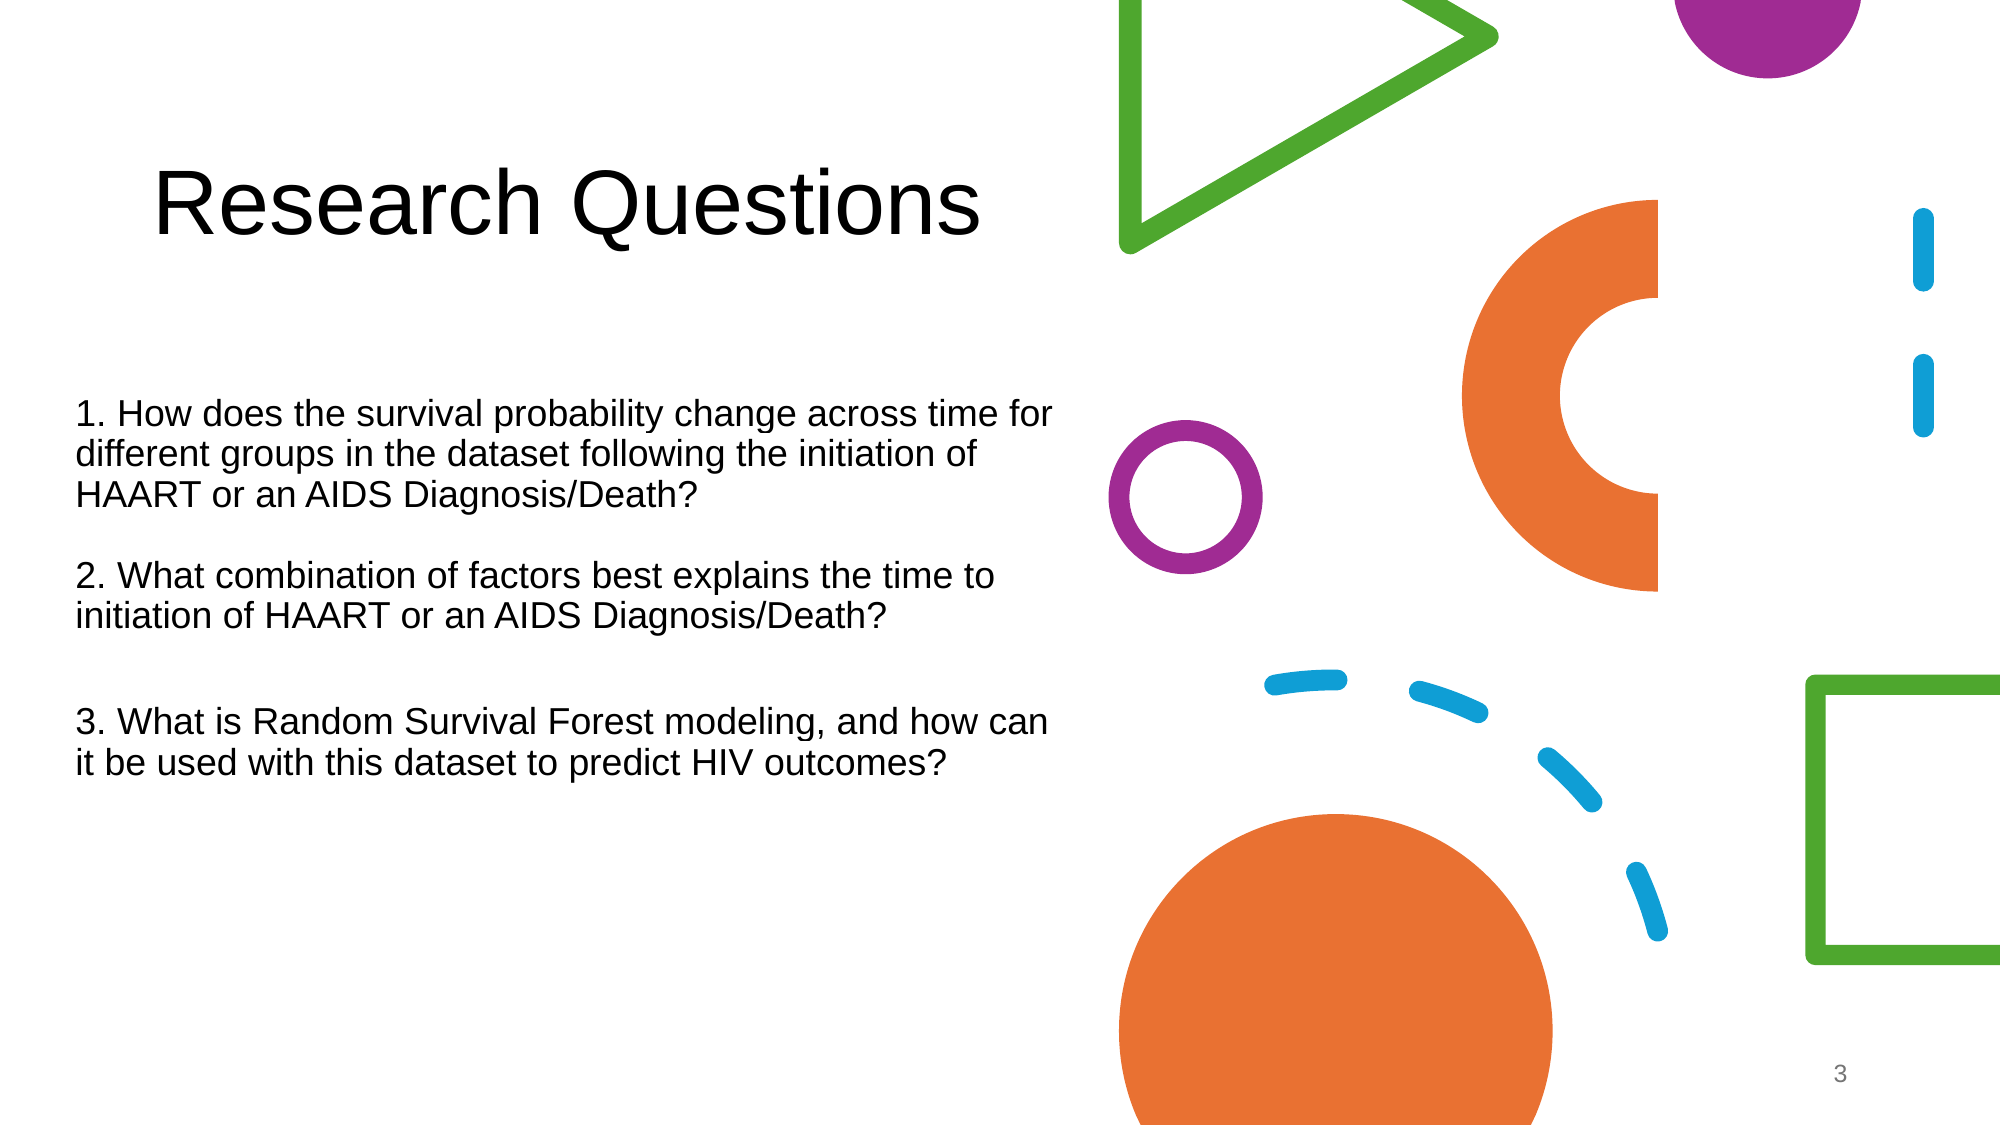

# Research Questions

1. How does the survival probability change across time for different groups in the dataset following the initiation of HAART or an AIDS Diagnosis/Death?

2. What combination of factors best explains the time to initiation of HAART or an AIDS Diagnosis/Death?

3. What is Random Survival Forest modeling, and how can it be used with this dataset to predict HIV outcomes?

3